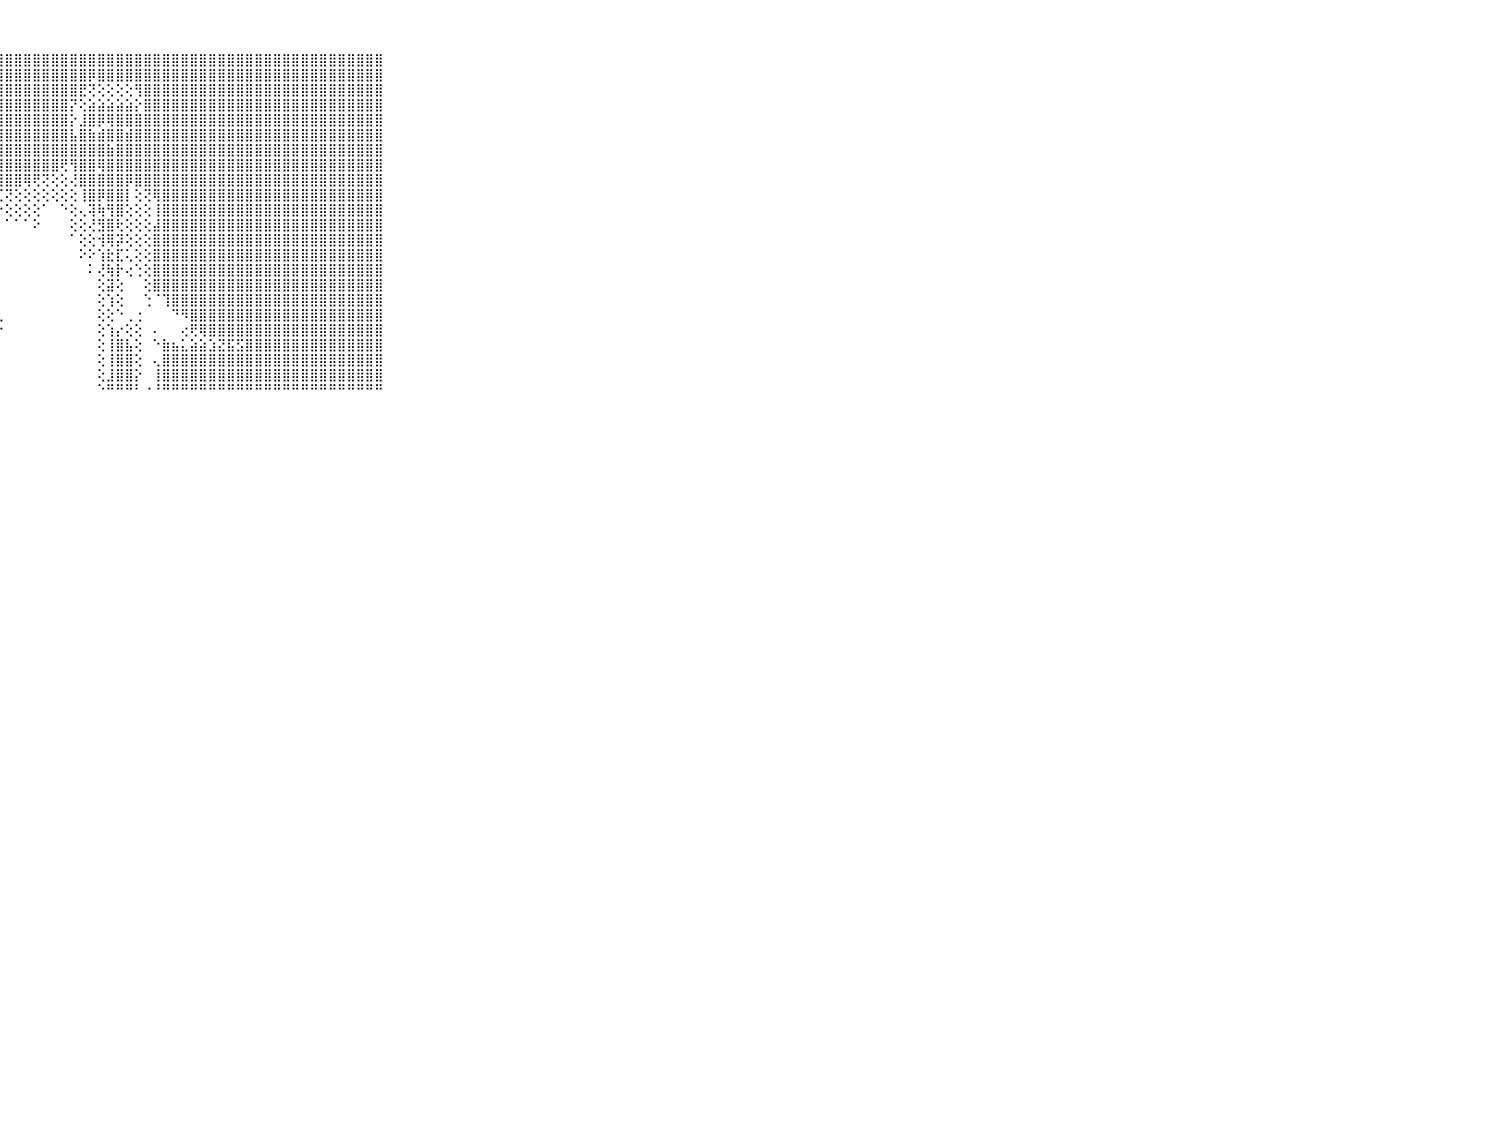

⠀⠀⠀⠀⠀⠀⠀⠀⠀⠀⠀⣿⣿⣿⣿⣿⣿⣿⣿⣿⣿⣿⣿⣿⣿⣿⣿⣿⣿⣿⣿⣿⣿⣿⣿⣿⣿⣿⣿⣿⣿⣿⣿⣿⣿⣿⣿⣿⣿⣿⣿⣿⣿⣿⣿⣿⣿⣿⣿⣿⣿⣿⣿⣿⣿⣿⣿⣿⣿⠀⠀⠀⠀⠀⠀⠀⠀⠀⠀⠀⠀
⠀⠀⠀⠀⠀⠀⠀⠀⠀⠀⠀⣿⣿⣿⣿⣿⣿⣿⣿⣿⣿⣿⣿⣿⣿⣿⣿⣿⣿⣿⣿⣿⣿⣿⣿⣿⣿⡿⣿⣿⣿⣿⣿⣿⣿⣿⣿⣿⣿⣿⣿⣿⣿⣿⣿⣿⣿⣿⣿⣿⣿⣿⣿⣿⣿⣿⣿⣿⣿⠀⠀⠀⠀⠀⠀⠀⠀⠀⠀⠀⠀
⠀⠀⠀⠀⠀⠀⠀⠀⠀⠀⠀⣿⣿⣿⣿⣿⣿⣿⣿⣿⣿⣿⣿⣿⣿⣿⣿⣿⣿⣿⣿⣿⣿⣿⣿⣿⣟⢝⢕⢕⢕⢕⢻⣿⣿⣿⣿⣿⣿⣿⣿⣿⣿⣿⣿⣿⣿⣿⣿⣿⣿⣿⣿⣿⣿⣿⣿⣿⣿⠀⠀⠀⠀⠀⠀⠀⠀⠀⠀⠀⠀
⠀⠀⠀⠀⠀⠀⠀⠀⠀⠀⠀⣿⣿⣿⣿⣿⣿⣿⣿⣿⣿⣿⣿⣿⣿⣿⣿⣿⣿⣿⣿⣿⣿⣿⣿⡝⢕⣵⣵⣵⣵⣵⡕⣿⣿⣿⣿⣿⣿⣿⣿⣿⣿⣿⣿⣿⣿⣿⣿⣿⣿⣿⣿⣿⣿⣿⣿⣿⣿⠀⠀⠀⠀⠀⠀⠀⠀⠀⠀⠀⠀
⠀⠀⠀⠀⠀⠀⠀⠀⠀⠀⠀⣿⣿⣿⣿⣿⣿⣿⣿⣿⣿⣿⣿⣿⣿⣿⣿⣿⣿⣿⣿⣿⣿⣿⣿⡕⣸⣿⡿⢿⣿⣿⣿⣿⣿⣿⣿⣿⣿⣿⣿⣿⣿⣿⣿⣿⣿⣿⣿⣿⣿⣿⣿⣿⣿⣿⣿⣿⣿⠀⠀⠀⠀⠀⠀⠀⠀⠀⠀⠀⠀
⠀⠀⠀⠀⠀⠀⠀⠀⠀⠀⠀⣿⣿⣿⣿⣿⣿⣿⣿⣿⣿⣿⣿⣿⣿⣿⣿⣿⣿⣿⣿⣿⣿⣿⣿⣧⣿⣷⣾⣿⣿⣾⣿⣿⣿⣿⣿⣿⣿⣿⣿⣿⣿⣿⣿⣿⣿⣿⣿⣿⣿⣿⣿⣿⣿⣿⣿⣿⣿⠀⠀⠀⠀⠀⠀⠀⠀⠀⠀⠀⠀
⠀⠀⠀⠀⠀⠀⠀⠀⠀⠀⠀⣿⣿⣿⣿⣿⣿⣿⣿⣿⣿⣿⣿⣿⣿⣿⣿⣿⣿⣿⣿⣿⣿⣿⣿⣿⣿⣿⣿⣷⣿⣿⣿⣿⣿⣿⣿⣿⣿⣿⣿⣿⣿⣿⣿⣿⣿⣿⣿⣿⣿⣿⣿⣿⣿⣿⣿⣿⣿⠀⠀⠀⠀⠀⠀⠀⠀⠀⠀⠀⠀
⠀⠀⠀⠀⠀⠀⠀⠀⠀⠀⠀⣿⣿⣿⣿⣿⣿⣿⣿⣿⣿⣿⣿⣿⣿⣿⣿⣿⣿⣿⣿⣿⣿⣿⢟⢻⣿⣿⢿⣿⣿⣿⣿⣿⣿⣿⣿⣿⣿⣿⣿⣿⣿⣿⣿⣿⣿⣿⣿⣿⣿⣿⣿⣿⣿⣿⣿⣿⣿⠀⠀⠀⠀⠀⠀⠀⠀⠀⠀⠀⠀
⠀⠀⠀⠀⠀⠀⠀⠀⠀⠀⠀⣿⣿⣿⣿⣿⣿⣿⣿⣿⣿⣿⣿⣿⣿⣿⣿⣿⣿⣿⢿⢟⢝⢕⢕⢜⣿⣿⣿⣿⣿⡿⣿⣿⣿⣿⣿⣿⣿⣿⣿⣿⣿⣿⣿⣿⣿⣿⣿⣿⣿⣿⣿⣿⣿⣿⣿⣿⣿⠀⠀⠀⠀⠀⠀⠀⠀⠀⠀⠀⠀
⠀⠀⠀⠀⠀⠀⠀⠀⠀⠀⠀⣿⣿⣿⣿⣿⣿⣿⣿⣿⣿⣿⣿⣿⣿⣿⣿⢏⢝⢕⢕⢕⢕⢕⢕⢕⢸⣿⡿⣿⣿⡇⢕⢝⢿⣿⣿⣿⣿⣿⣿⣿⣿⣿⣿⣿⣿⣿⣿⣿⣿⣿⣿⣿⣿⣿⣿⣿⣿⠀⠀⠀⠀⠀⠀⠀⠀⠀⠀⠀⠀
⠀⠀⠀⠀⠀⠀⠀⠀⠀⠀⠀⣿⣿⣿⣿⣿⣿⣿⣿⣿⣿⣿⣿⣿⣿⣿⢏⠑⢕⢕⢕⢕⠁⠀⠑⢕⢄⢽⢷⢻⣿⢕⢕⢕⢸⣿⣿⣿⣿⣿⣿⣿⣿⣿⣿⣿⣿⣿⣿⣿⣿⣿⣿⣿⣿⣿⣿⣿⣿⠀⠀⠀⠀⠀⠀⠀⠀⠀⠀⠀⠀
⠀⠀⠀⠀⠀⠀⠀⠀⠀⠀⠀⣿⣿⣿⣿⣿⣿⣿⣿⣿⣿⣿⣿⣿⣿⠇⠀⠀⠁⠁⠁⠕⠀⠀⠀⢕⢕⢜⣻⣿⢗⢕⢕⢕⣼⣿⣿⣿⣿⣿⣿⣿⣿⣿⣿⣿⣿⣿⣿⣿⣿⣿⣿⣿⣿⣿⣿⣿⣿⠀⠀⠀⠀⠀⠀⠀⠀⠀⠀⠀⠀
⠀⠀⠀⠀⠀⠀⠀⠀⠀⠀⠀⣿⣿⣿⣿⣿⣿⣿⣿⣿⣿⣿⣿⣿⣇⢔⢄⠀⠀⠀⠀⠀⠀⠀⠀⠁⢕⢕⢺⢿⡽⢕⢕⢕⣿⣿⣿⣿⣿⣿⣿⣿⣿⣿⣿⣿⣿⣿⣿⣿⣿⣿⣿⣿⣿⣿⣿⣿⣿⠀⠀⠀⠀⠀⠀⠀⠀⠀⠀⠀⠀
⠀⠀⠀⠀⠀⠀⠀⠀⠀⠀⠀⣿⣿⣿⣿⣿⣿⣿⣿⣿⣿⣿⣿⡿⠃⠀⠄⠀⠀⠀⠀⠀⠀⠀⠀⠀⠕⠕⢱⣗⣏⢅⢕⢕⣿⣿⣿⣿⣿⣿⣿⣿⣿⣿⣿⣿⣿⣿⣿⣿⣿⣿⣿⣿⣿⣿⣿⣿⣿⠀⠀⠀⠀⠀⠀⠀⠀⠀⠀⠀⠀
⠀⠀⠀⠀⠀⠀⠀⠀⠀⠀⠀⣿⣿⣿⣿⣿⣿⣿⣿⣿⣿⣿⢟⠑⠀⠀⠀⠀⠀⠀⠀⠀⠀⠀⠀⠀⠀⠅⢜⢷⡗⢔⢑⢕⣿⣿⣿⣿⣿⣿⣿⣿⣿⣿⣿⣿⣿⣿⣿⣿⣿⣿⣿⣿⣿⣿⣿⣿⣿⠀⠀⠀⠀⠀⠀⠀⠀⠀⠀⠀⠀
⠀⠀⠀⠀⠀⠀⠀⠀⠀⠀⠀⣿⣿⣿⣿⣿⣿⣿⣿⣿⣿⡟⢔⠀⠀⠀⠀⠀⠀⠀⠀⠀⠀⠀⠀⠀⠀⠀⢕⣽⢕⠀⠀⢕⣿⣿⣿⣿⣿⣿⣿⣿⣿⣿⣿⣿⣿⣿⣿⣿⣿⣿⣿⣿⣿⣿⣿⣿⣿⠀⠀⠀⠀⠀⠀⠀⠀⠀⠀⠀⠀
⠀⠀⠀⠀⠀⠀⠀⠀⠀⠀⠀⣿⣿⣿⣿⣿⣿⣿⣿⣿⣿⢏⠀⠀⠀⢀⢀⠀⠀⠀⠀⠀⠀⠀⠀⠀⠀⠀⢕⢱⢕⠀⠀⢑⠈⢹⣿⣿⣿⣿⣿⣿⣿⣿⣿⣿⣿⣿⣿⣿⣿⣿⣿⣿⣿⣿⣿⣿⣿⠀⠀⠀⠀⠀⠀⠀⠀⠀⠀⠀⠀
⠀⠀⠀⠀⠀⠀⠀⠀⠀⠀⠀⣿⣿⣿⣿⣿⣿⣿⣿⣿⢏⠀⠀⠀⢔⣼⢇⢀⠀⠀⠀⠀⠀⠀⠀⠀⠀⠀⢕⢕⠑⢀⢐⠀⠀⠀⠙⠻⣿⣿⣿⣿⣿⣿⣿⣿⣿⣿⣿⣿⣿⣿⣿⣿⣿⣿⣿⣿⣿⠀⠀⠀⠀⠀⠀⠀⠀⠀⠀⠀⠀
⠀⠀⠀⠀⠀⠀⠀⠀⠀⠀⠀⣿⣿⣿⣿⣿⣿⣿⣿⡟⠑⠀⢀⢕⣼⣿⢇⠑⠀⠀⠀⠀⠀⠀⠀⠀⠀⠀⢕⢱⡔⢕⢕⠀⠄⠀⠀⢔⢟⢿⣿⣿⣿⣿⣿⣿⣿⣿⣿⣿⣿⣿⣿⣿⣿⣿⣿⣿⣿⠀⠀⠀⠀⠀⠀⠀⠀⠀⠀⠀⠀
⠀⠀⠀⠀⠀⠀⠀⠀⠀⠀⠀⣿⣿⣿⣿⣿⣿⣿⡿⠑⠀⠀⢔⣼⣿⢇⠑⠀⠀⠀⠀⠀⠀⠀⠀⠀⠀⠀⢕⢸⣿⣧⢕⠀⠑⣷⣦⣅⣵⣵⣱⣝⣯⣫⣿⣿⣿⣿⣿⣿⣿⣿⣿⣿⣿⣿⣿⣿⣿⠀⠀⠀⠀⠀⠀⠀⠀⠀⠀⠀⠀
⠀⠀⠀⠀⠀⠀⠀⠀⠀⠀⠀⣿⣿⣿⣿⣿⣿⡟⠁⠀⠀⢁⣼⣿⢏⠁⠀⠀⠀⠀⠀⠀⠀⠀⠀⠀⠀⠀⢕⢸⣿⣿⢕⠀⢄⣿⣿⣿⣿⣿⣿⣿⣿⣿⣿⣿⣿⣿⣿⣿⣿⣿⣿⣿⣿⣿⣿⣿⣿⠀⠀⠀⠀⠀⠀⠀⠀⠀⠀⠀⠀
⠀⠀⠀⠀⠀⠀⠀⠀⠀⠀⠀⣿⣿⣿⣿⣿⣿⢇⠀⠀⢔⣸⣿⡟⠁⠀⠀⠀⠀⠀⠀⠀⠀⠀⠀⠀⠀⠀⢕⣸⣿⣿⡕⠀⢸⣿⣿⣿⣿⣿⣿⣿⣿⣿⣿⣿⣿⣿⣿⣿⣿⣿⣿⣿⣿⣿⣿⣿⣿⠀⠀⠀⠀⠀⠀⠀⠀⠀⠀⠀⠀
⠀⠀⠀⠀⠀⠀⠀⠀⠀⠀⠀⠛⠛⠛⠛⠛⠛⠐⠐⠐⠑⠛⠛⠑⠀⠀⠀⠀⠀⠀⠀⠀⠀⠀⠀⠀⠀⠀⠑⠛⠛⠛⠃⠐⠘⠛⠛⠛⠛⠛⠛⠛⠛⠛⠛⠛⠛⠛⠛⠛⠛⠛⠛⠛⠛⠛⠛⠛⠛⠀⠀⠀⠀⠀⠀⠀⠀⠀⠀⠀⠀